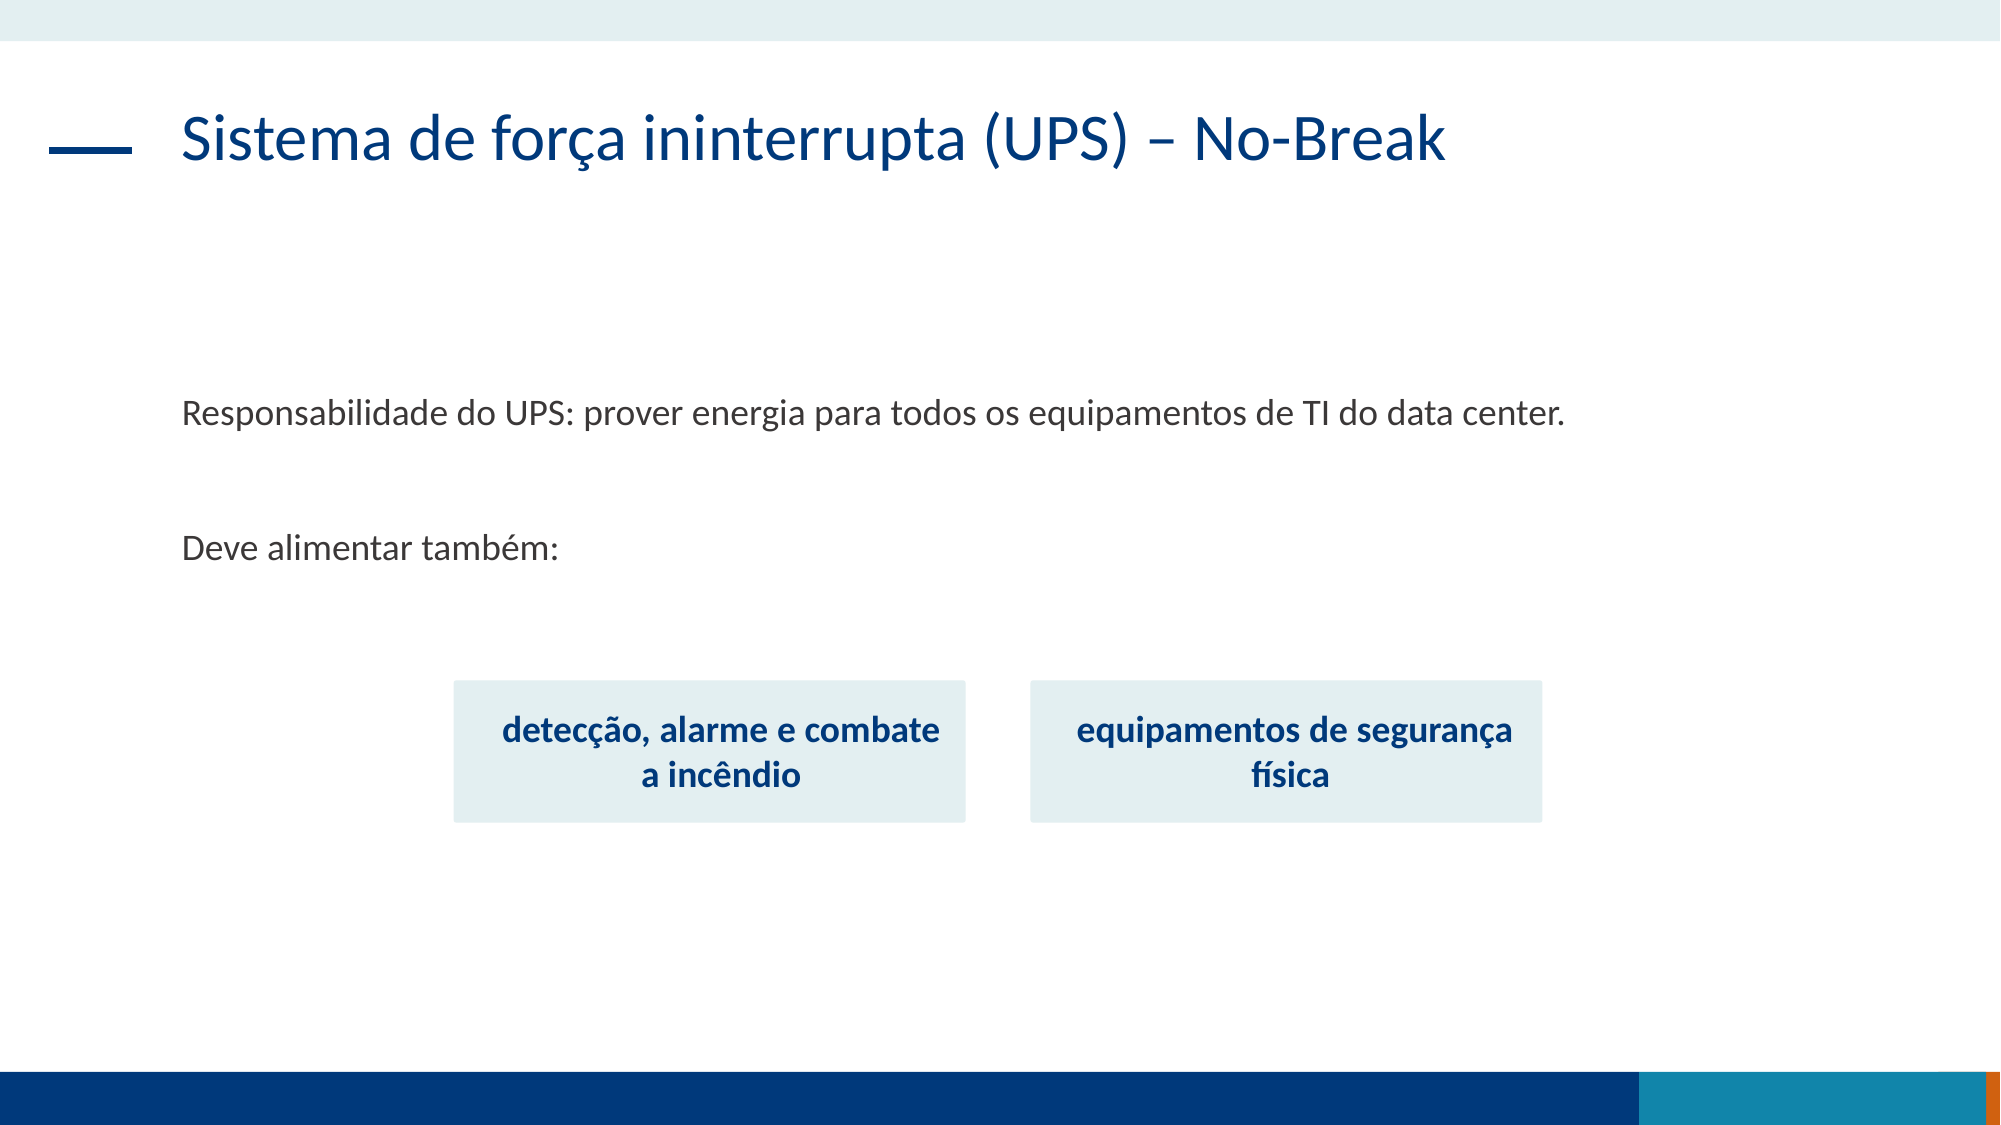

Sistema de força ininterrupta (UPS) – No-Break
Responsabilidade do UPS: prover energia para todos os equipamentos de TI do data center.

Deve alimentar também:

detecção, alarme e combate a incêndio

 equipamentos de segurança física